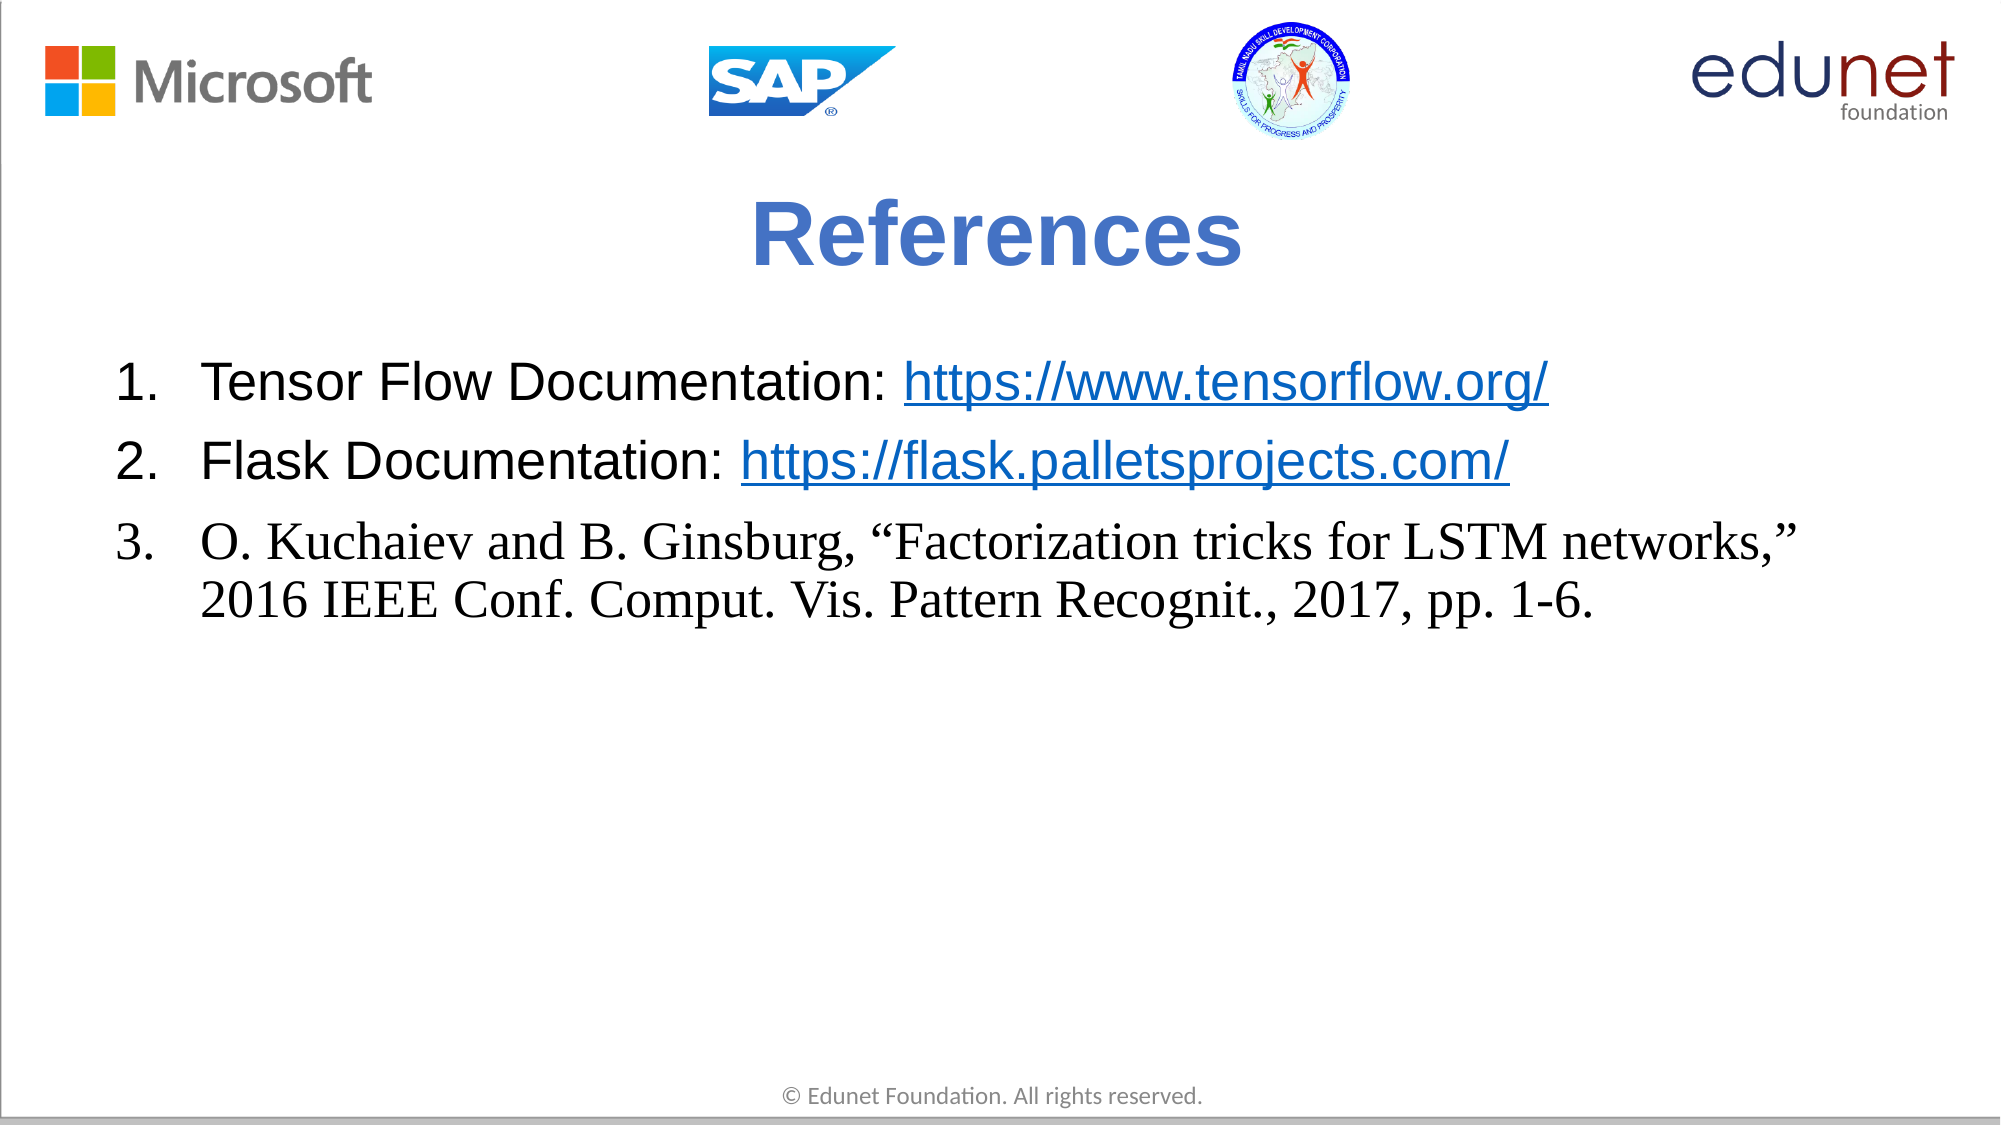

# References
Tensor Flow Documentation: https://www.tensorflow.org/
Flask Documentation: https://flask.palletsprojects.com/
O. Kuchaiev and B. Ginsburg, “Factorization tricks for LSTM networks,” 2016 IEEE Conf. Comput. Vis. Pattern Recognit., 2017, pp. 1-6.

© Edunet Foundation. All rights reserved.